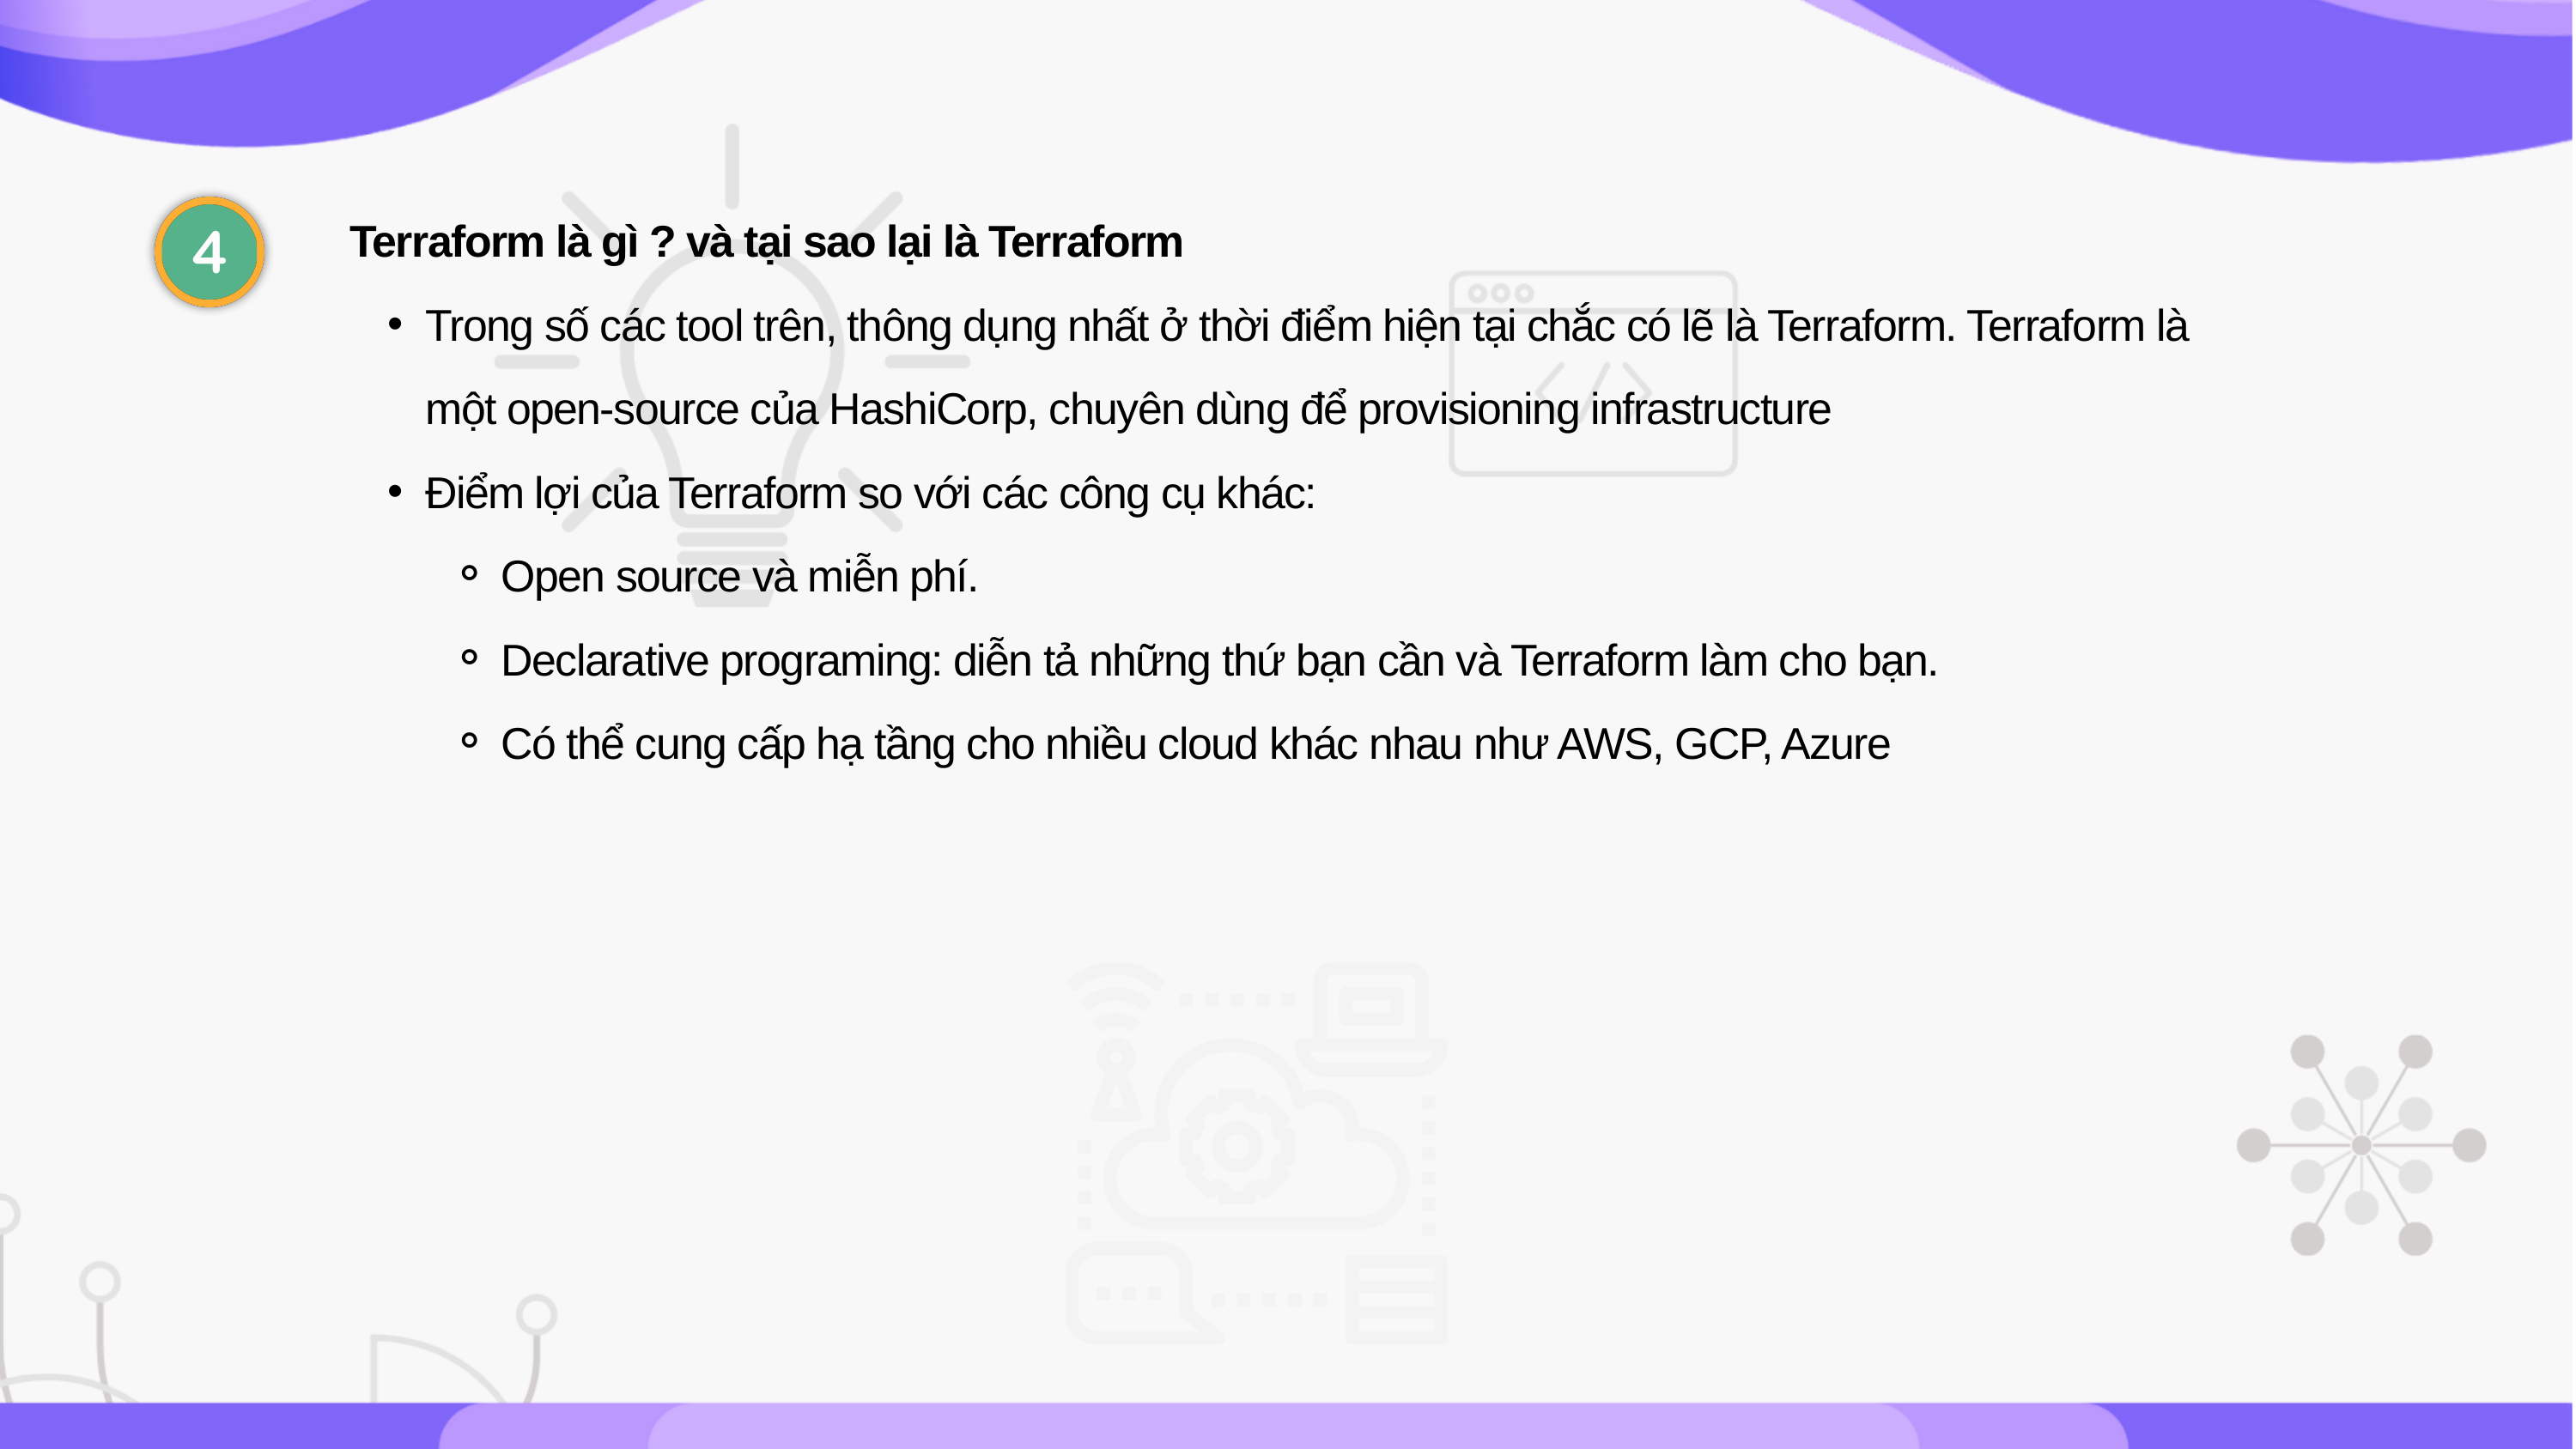

Terraform là gì ? và tại sao lại là Terraform
Trong số các tool trên, thông dụng nhất ở thời điểm hiện tại chắc có lẽ là Terraform. Terraform là một open-source của HashiCorp, chuyên dùng để provisioning infrastructure
Điểm lợi của Terraform so với các công cụ khác:
Open source và miễn phí.
Declarative programing: diễn tả những thứ bạn cần và Terraform làm cho bạn.
Có thể cung cấp hạ tầng cho nhiều cloud khác nhau như AWS, GCP, Azure